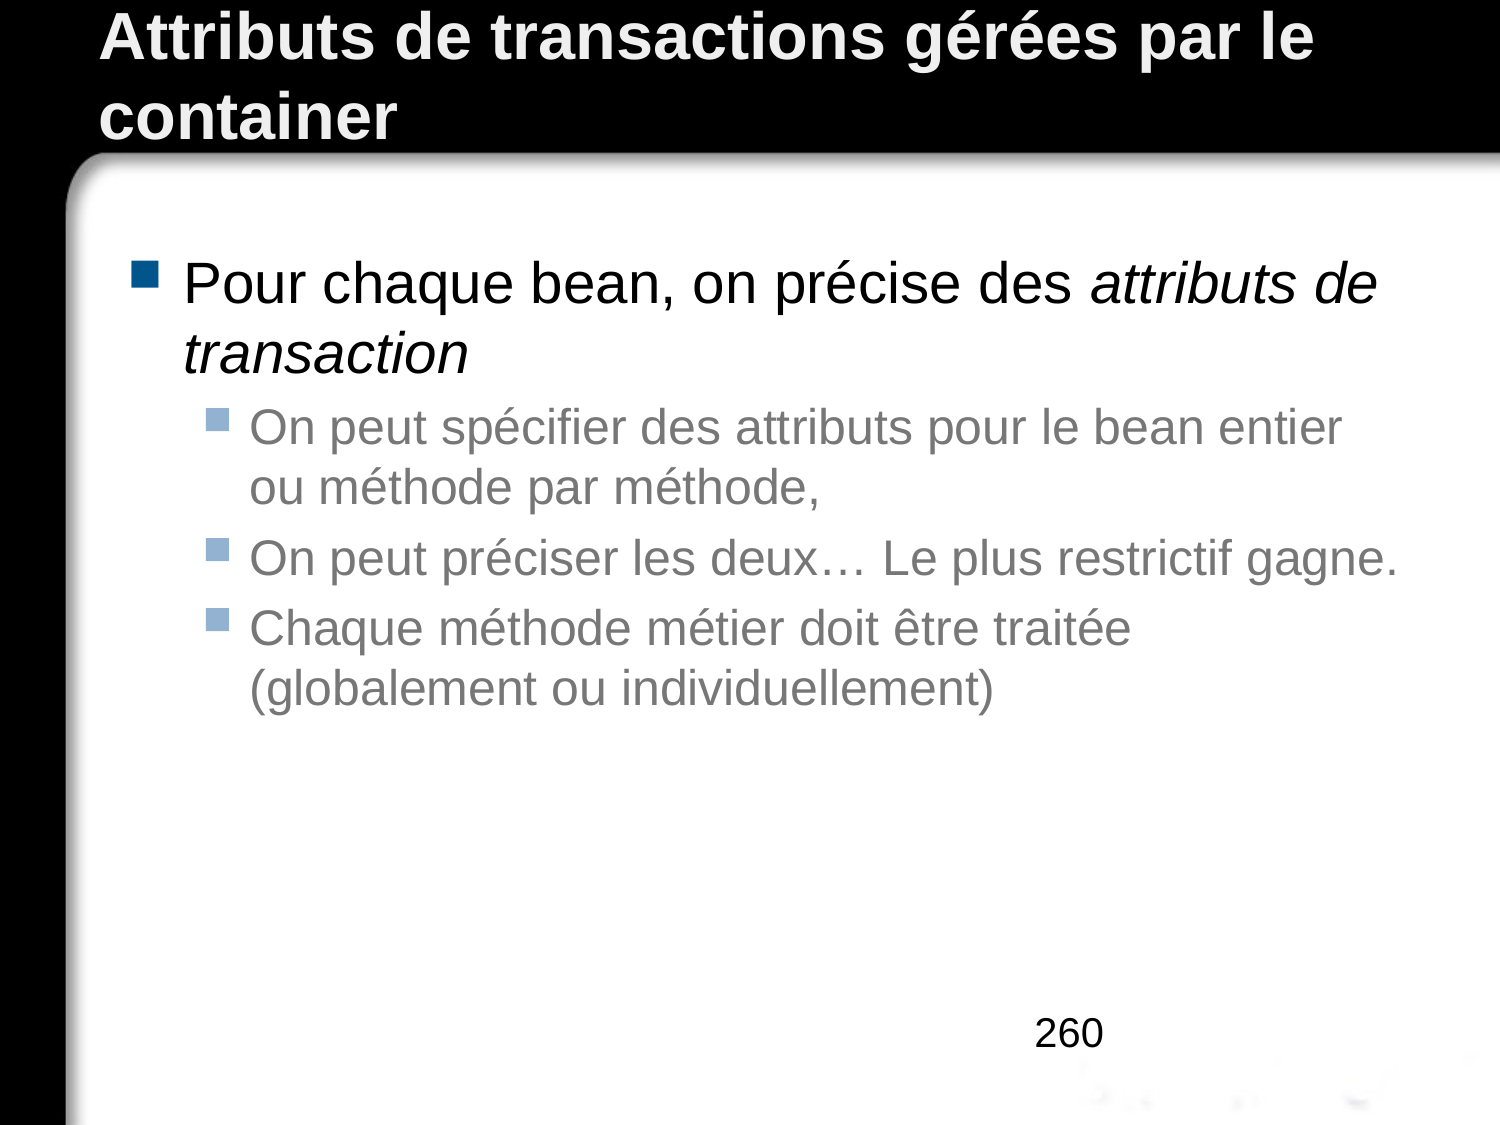

# Attributs de transactions gérées par le container
Pour chaque bean, on précise des attributs de transaction
On peut spécifier des attributs pour le bean entier ou méthode par méthode,
On peut préciser les deux… Le plus restrictif gagne.
Chaque méthode métier doit être traitée (globalement ou individuellement)